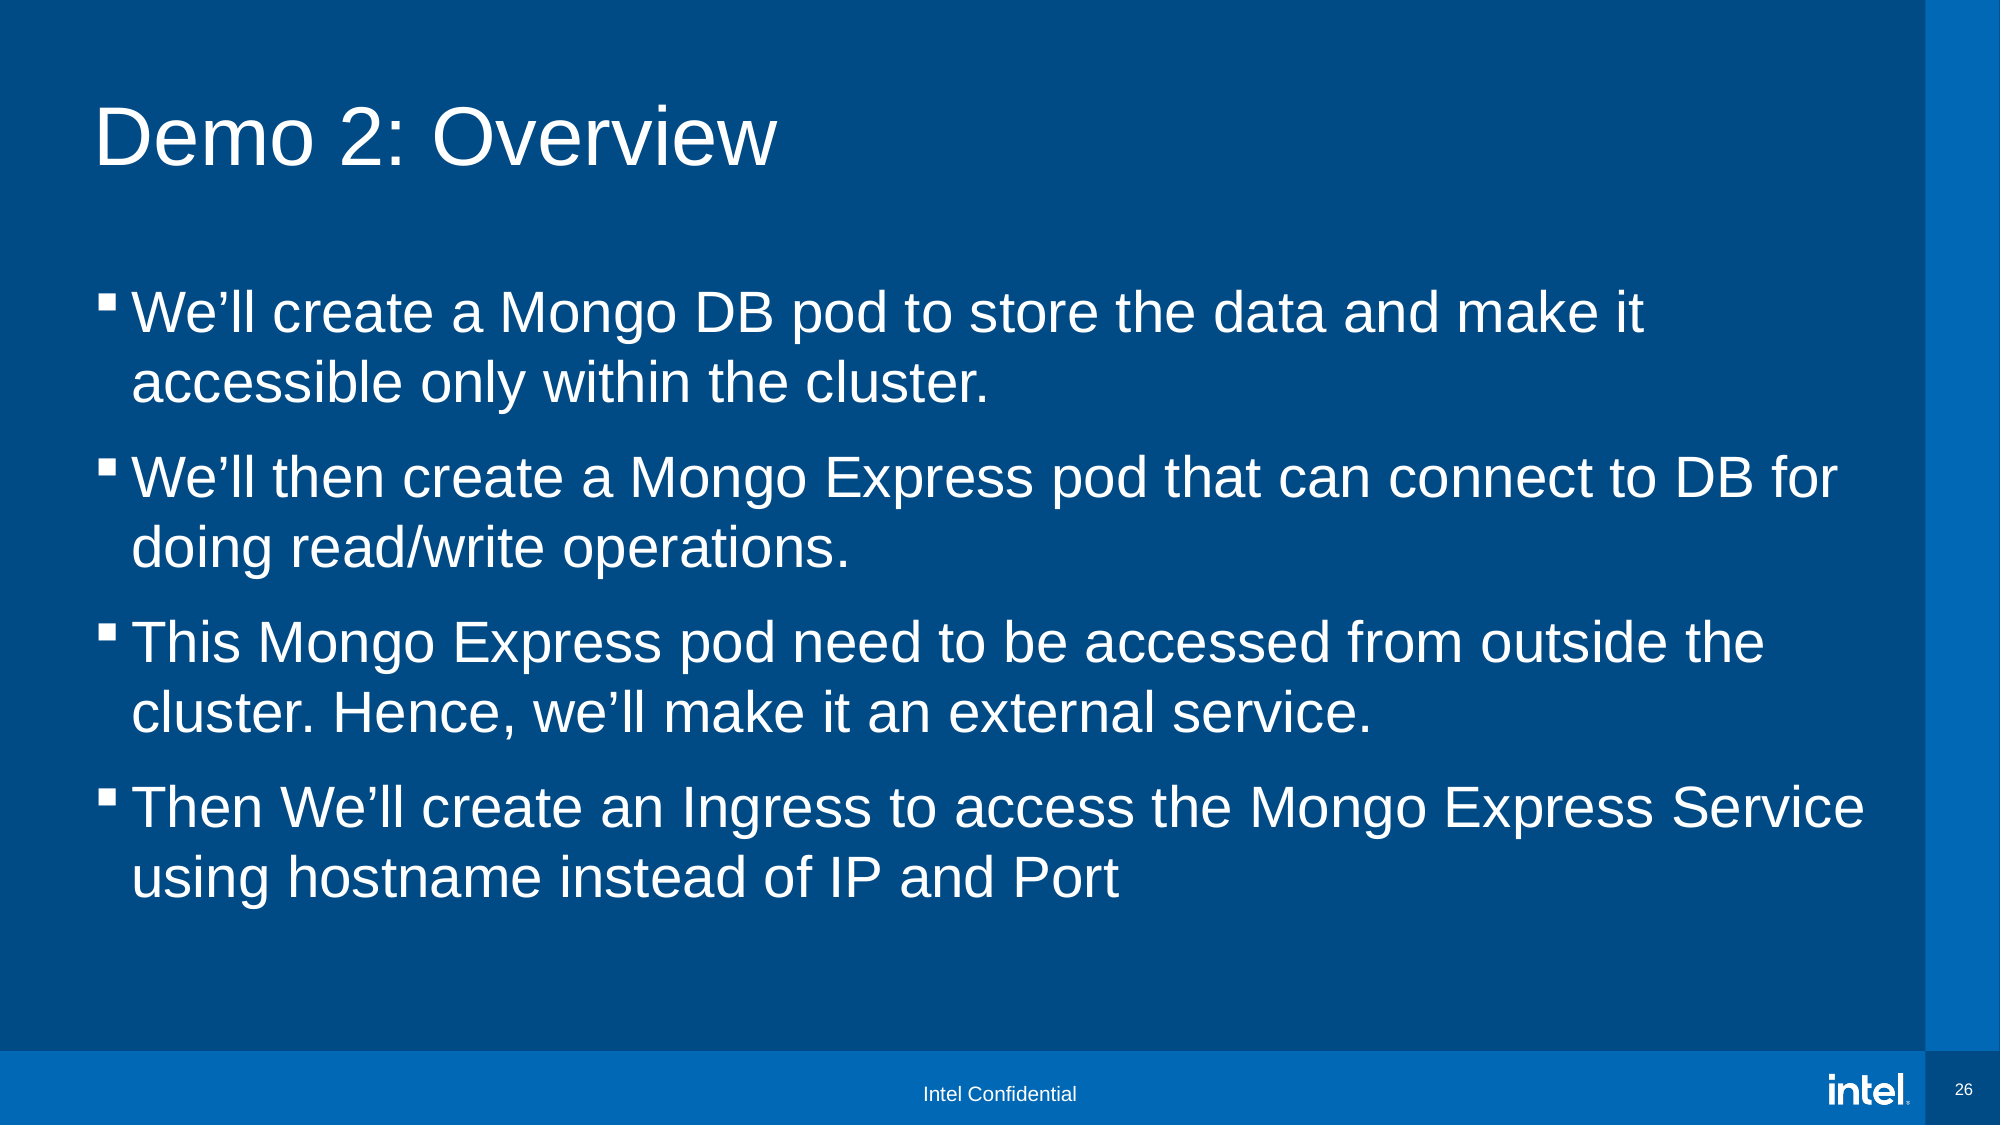

# Demo 2: Overview
We’ll create a Mongo DB pod to store the data and make it accessible only within the cluster.
We’ll then create a Mongo Express pod that can connect to DB for doing read/write operations.
This Mongo Express pod need to be accessed from outside the cluster. Hence, we’ll make it an external service.
Then We’ll create an Ingress to access the Mongo Express Service using hostname instead of IP and Port